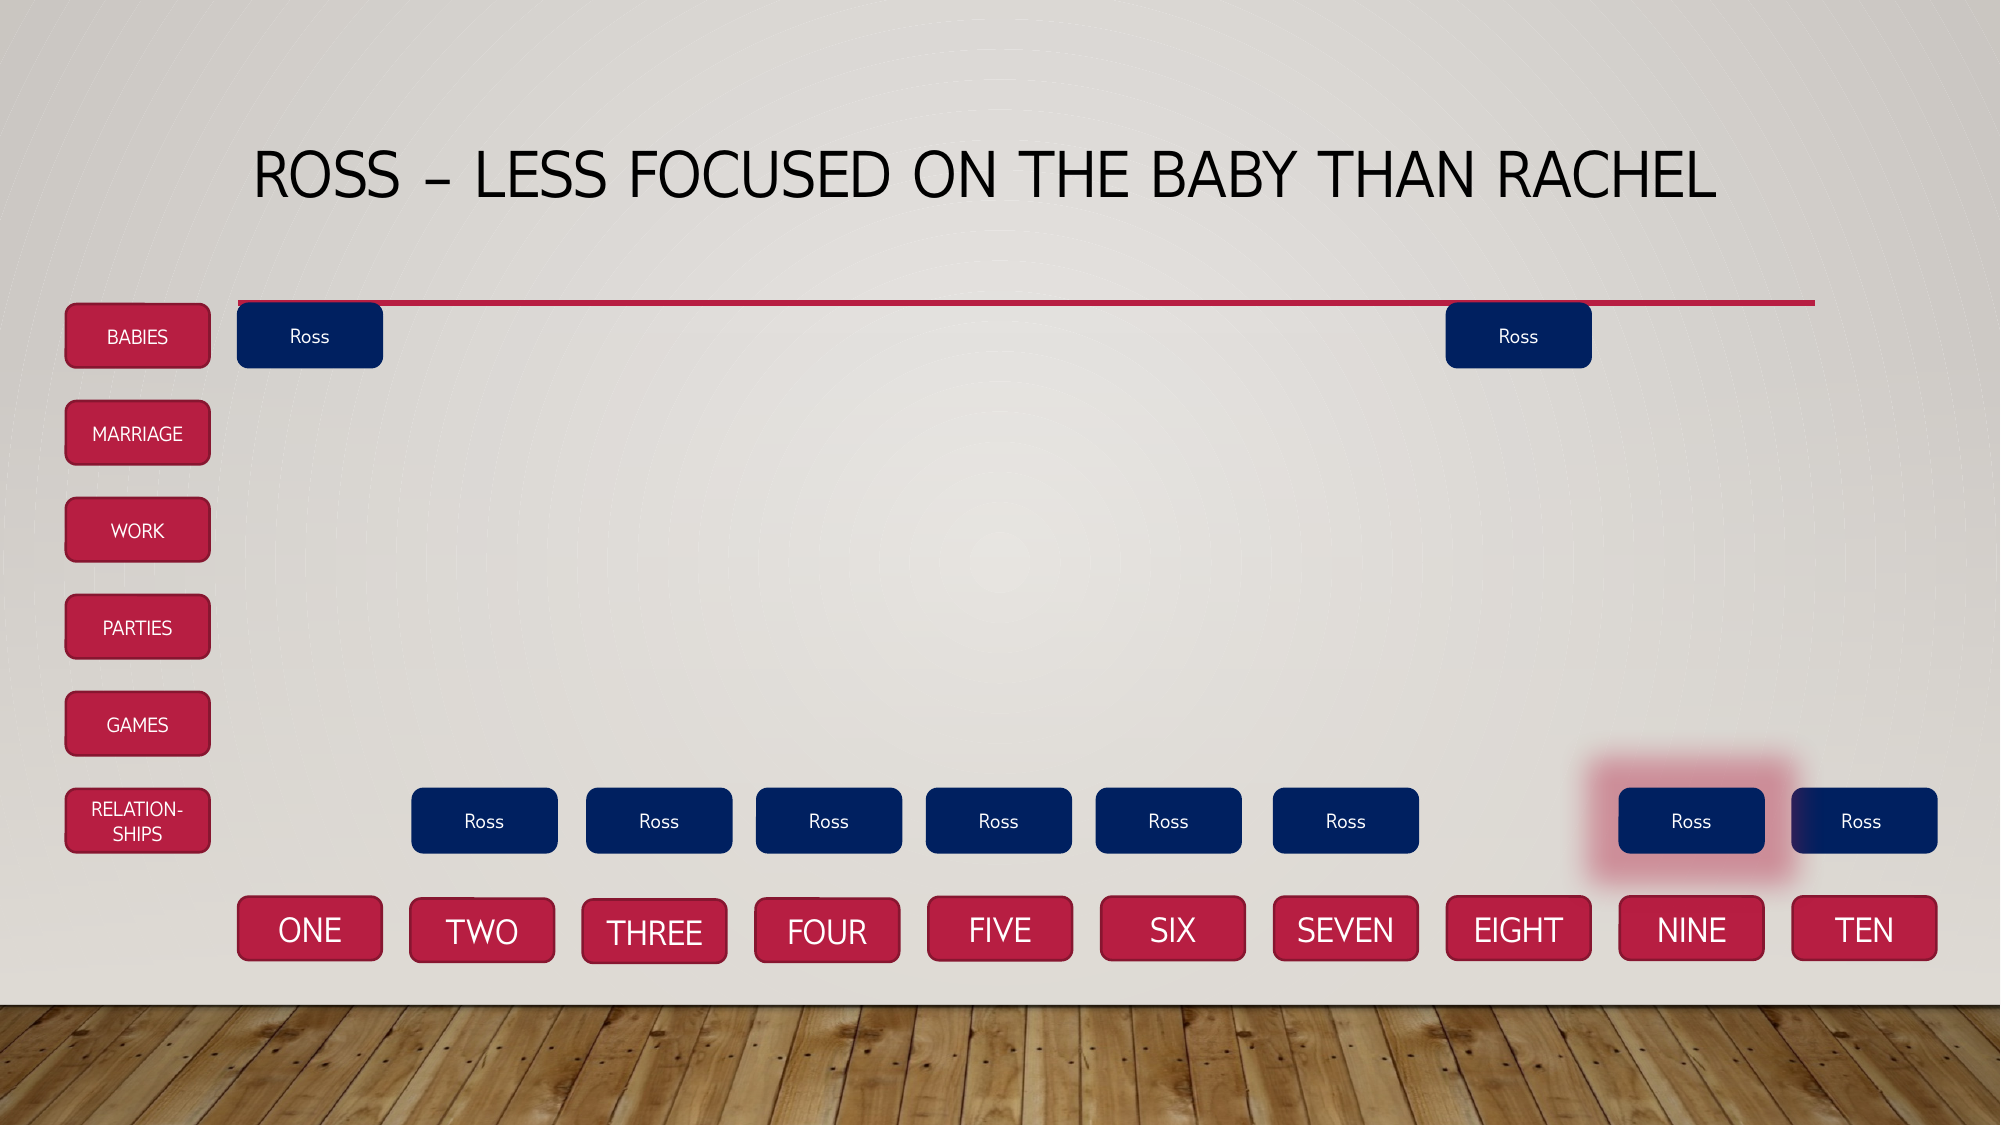

# Ross – Less Focused on the Baby than Rachel
Ross
Ross
BABIES
MARRIAGE
WORK
PARTIES
GAMES
RELATION-SHIPS
Ross
Ross
Ross
Ross
Ross
Ross
Ross
Ross
EIGHT
NINE
TEN
ONE
SIX
SEVEN
FIVE
TWO
FOUR
THREE